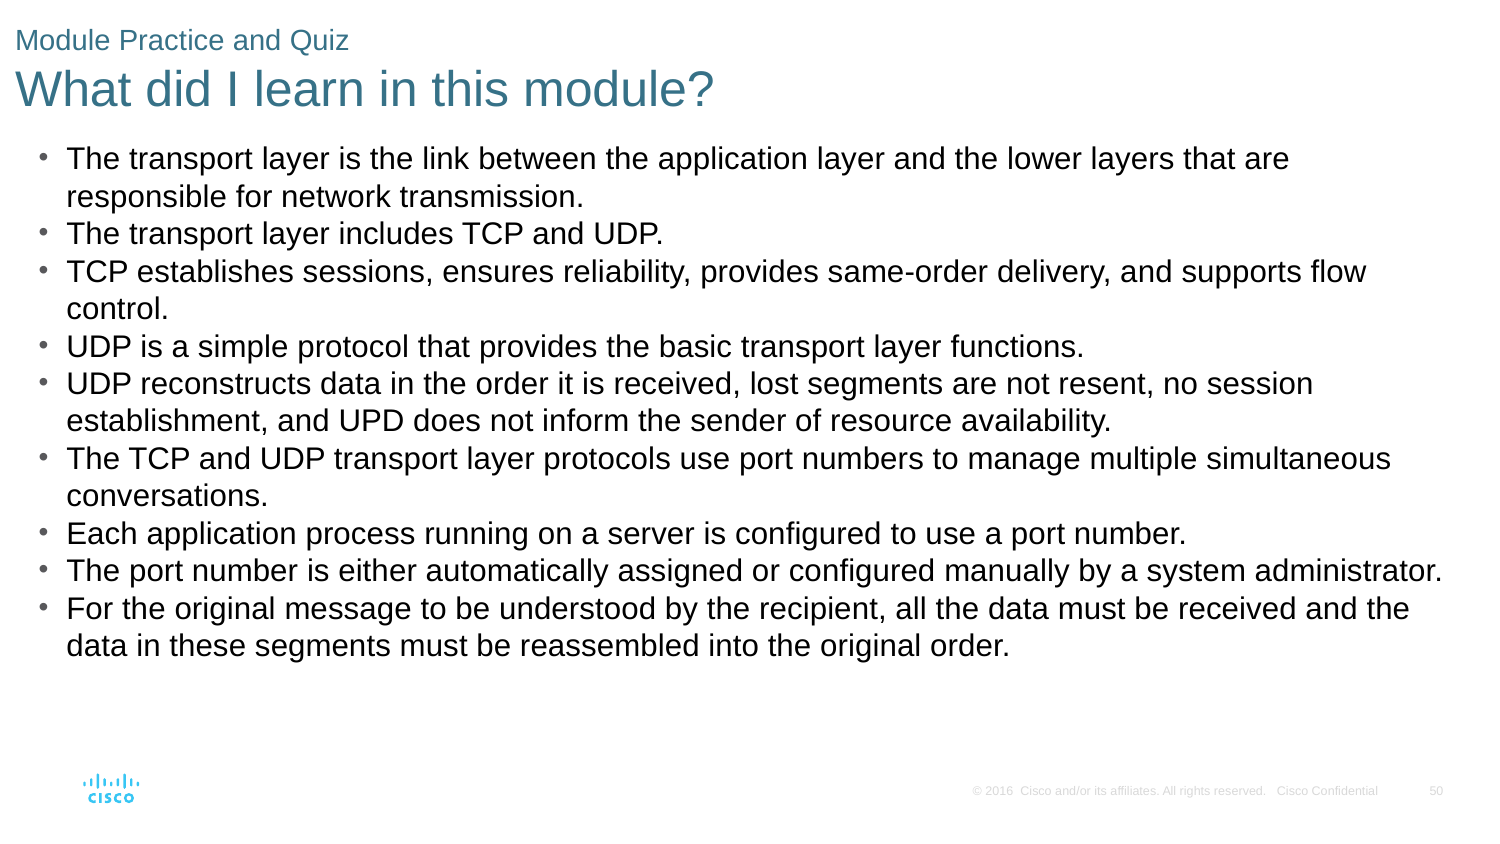

# Module Practice and Quiz What did I learn in this module?
The transport layer is the link between the application layer and the lower layers that are responsible for network transmission.
The transport layer includes TCP and UDP.
TCP establishes sessions, ensures reliability, provides same-order delivery, and supports flow control.
UDP is a simple protocol that provides the basic transport layer functions.
UDP reconstructs data in the order it is received, lost segments are not resent, no session establishment, and UPD does not inform the sender of resource availability.
The TCP and UDP transport layer protocols use port numbers to manage multiple simultaneous conversations.
Each application process running on a server is configured to use a port number.
The port number is either automatically assigned or configured manually by a system administrator.
For the original message to be understood by the recipient, all the data must be received and the data in these segments must be reassembled into the original order.